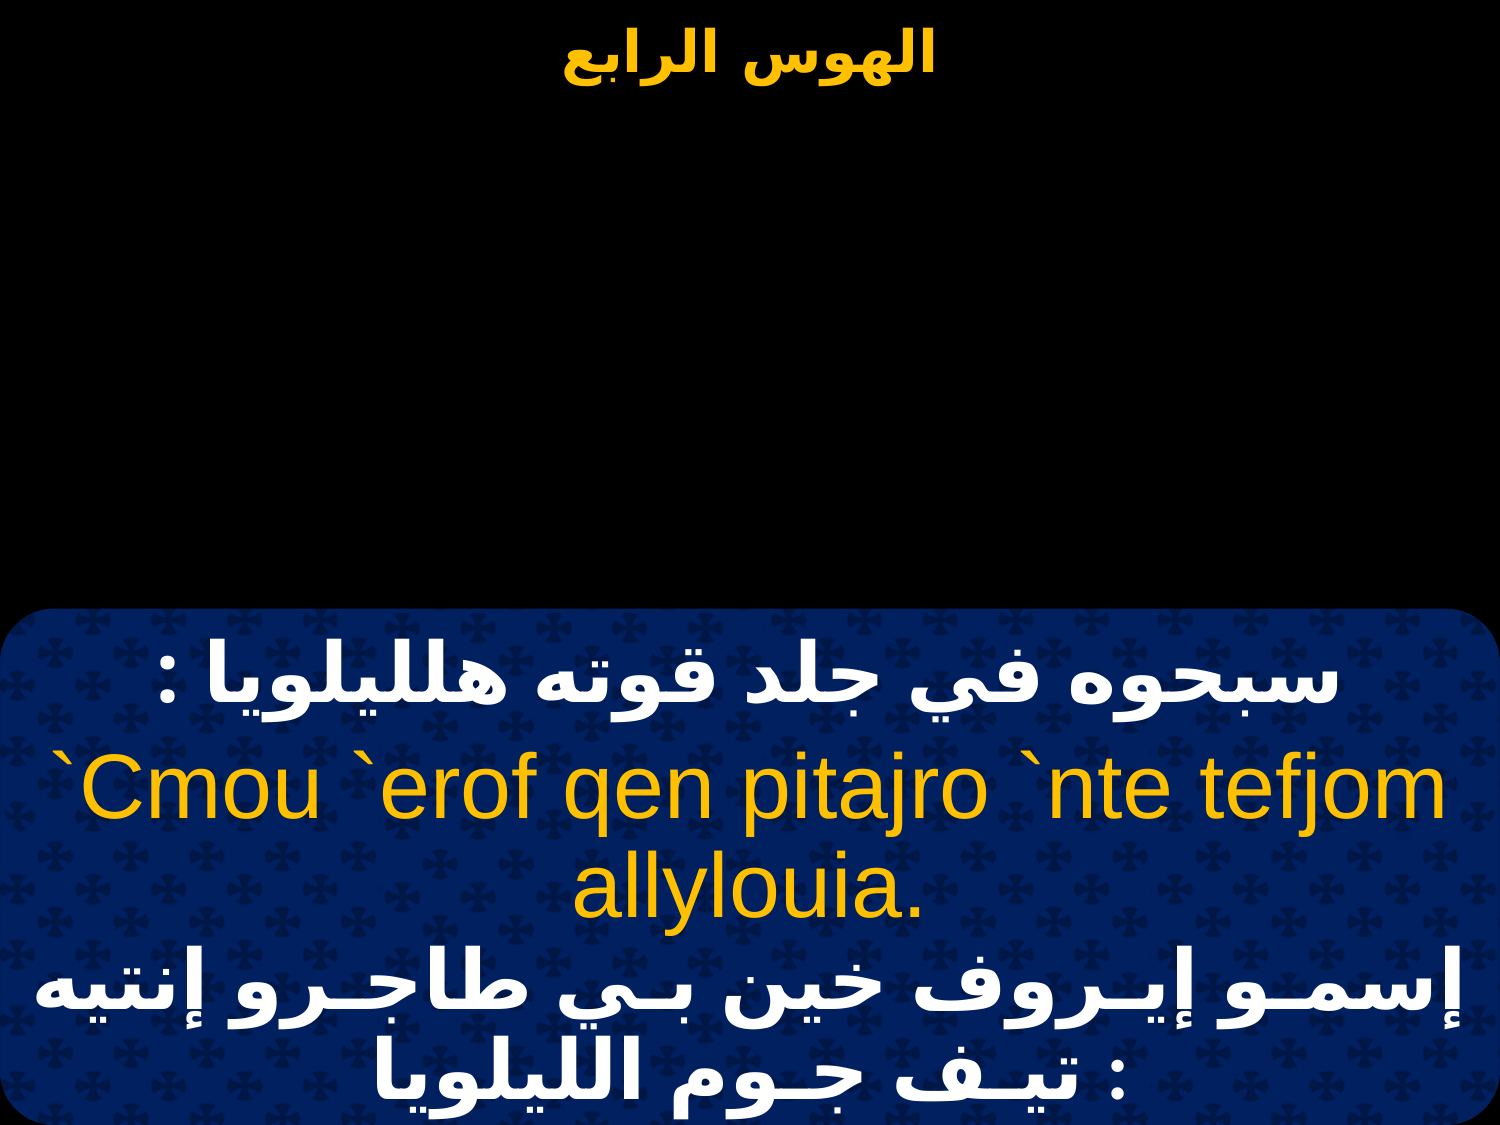

سبحوه في جلد قوته هلليلويا :
`Cmou `erof qen pitajro `nte tefjom allylouia.
إسمـو إيـروف خين بـي طاجـرو إنتيه تيـف جـوم الليلويا :